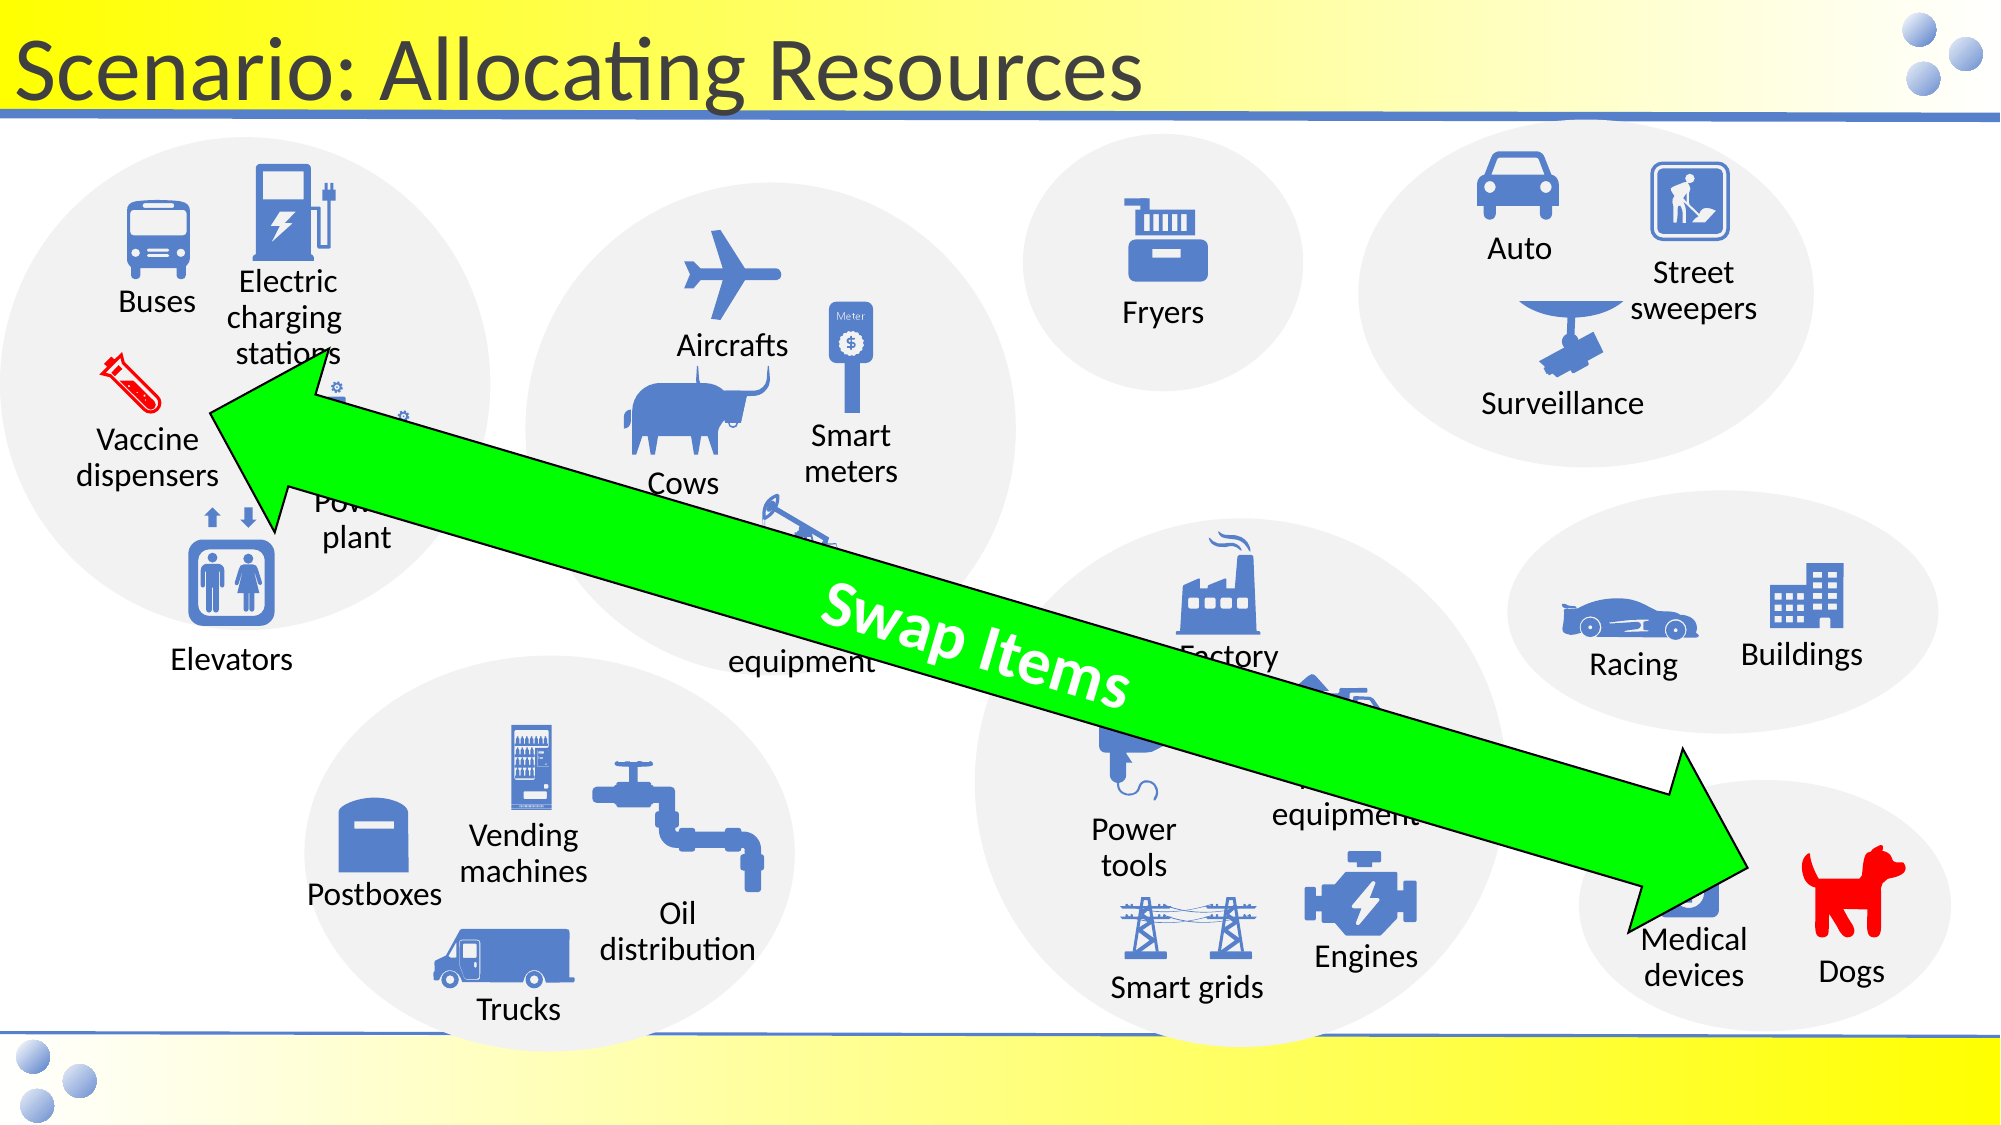

Scenario: Allocating Resources

Auto

Street sweepers

Electric charging
stations

Fryers

Buses

Aircrafts

Surveillance

Smart meters

Vaccine dispensers

Cows

Power plant

Oil equipment

Elevators

Factory floor
Swap Items

Buildings

Racing

Mining equipment

Power tools

Vending machines

Oil distribution

Postboxes

Dogs

Engines

Medical devices

Smart grids

Trucks